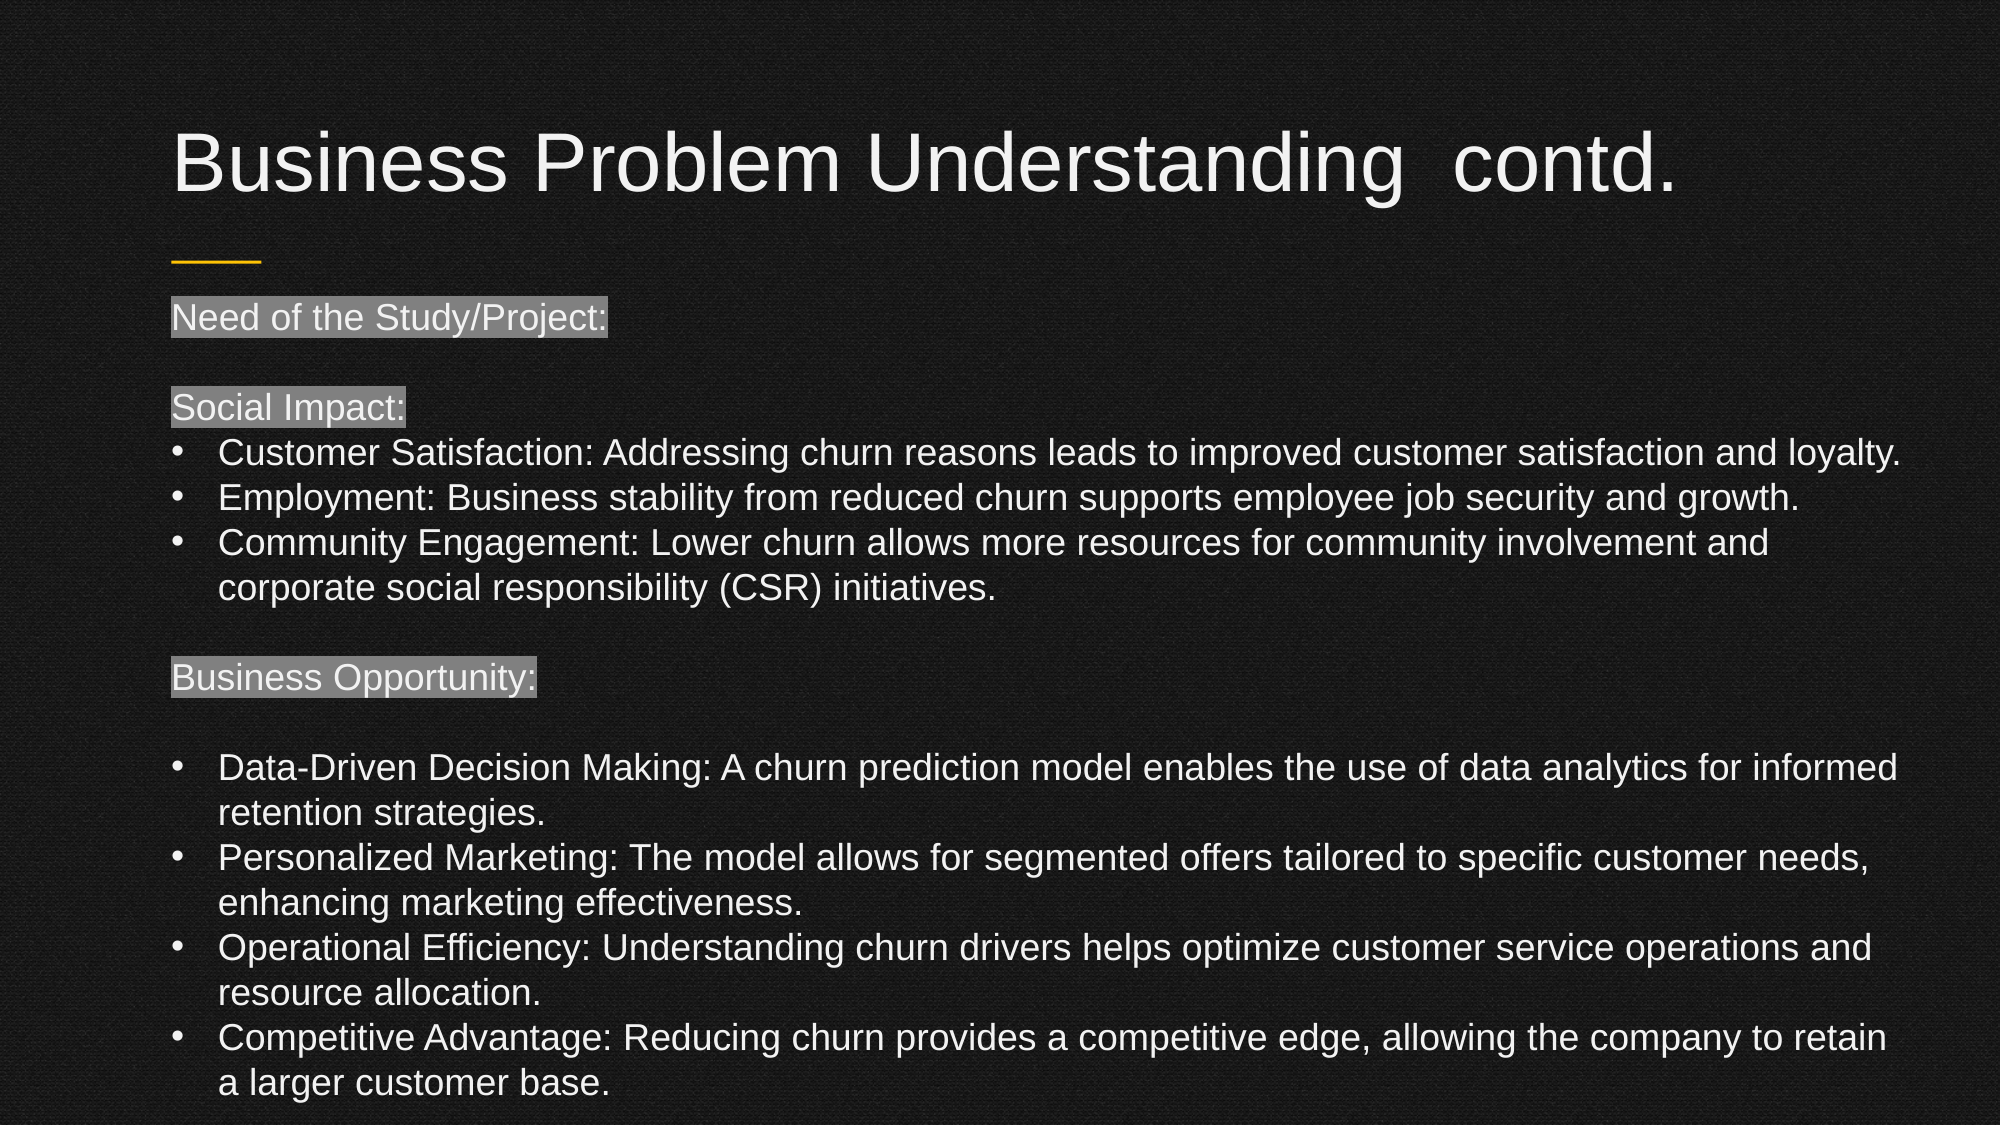

Business Problem Understanding  contd.

Need of the Study/Project:

Social Impact:
Customer Satisfaction: Addressing churn reasons leads to improved customer satisfaction and loyalty.
Employment: Business stability from reduced churn supports employee job security and growth.
Community Engagement: Lower churn allows more resources for community involvement and corporate social responsibility (CSR) initiatives.

Business Opportunity:

Data-Driven Decision Making: A churn prediction model enables the use of data analytics for informed retention strategies.
Personalized Marketing: The model allows for segmented offers tailored to specific customer needs, enhancing marketing effectiveness.
Operational Efficiency: Understanding churn drivers helps optimize customer service operations and resource allocation.
Competitive Advantage: Reducing churn provides a competitive edge, allowing the company to retain a larger customer base.